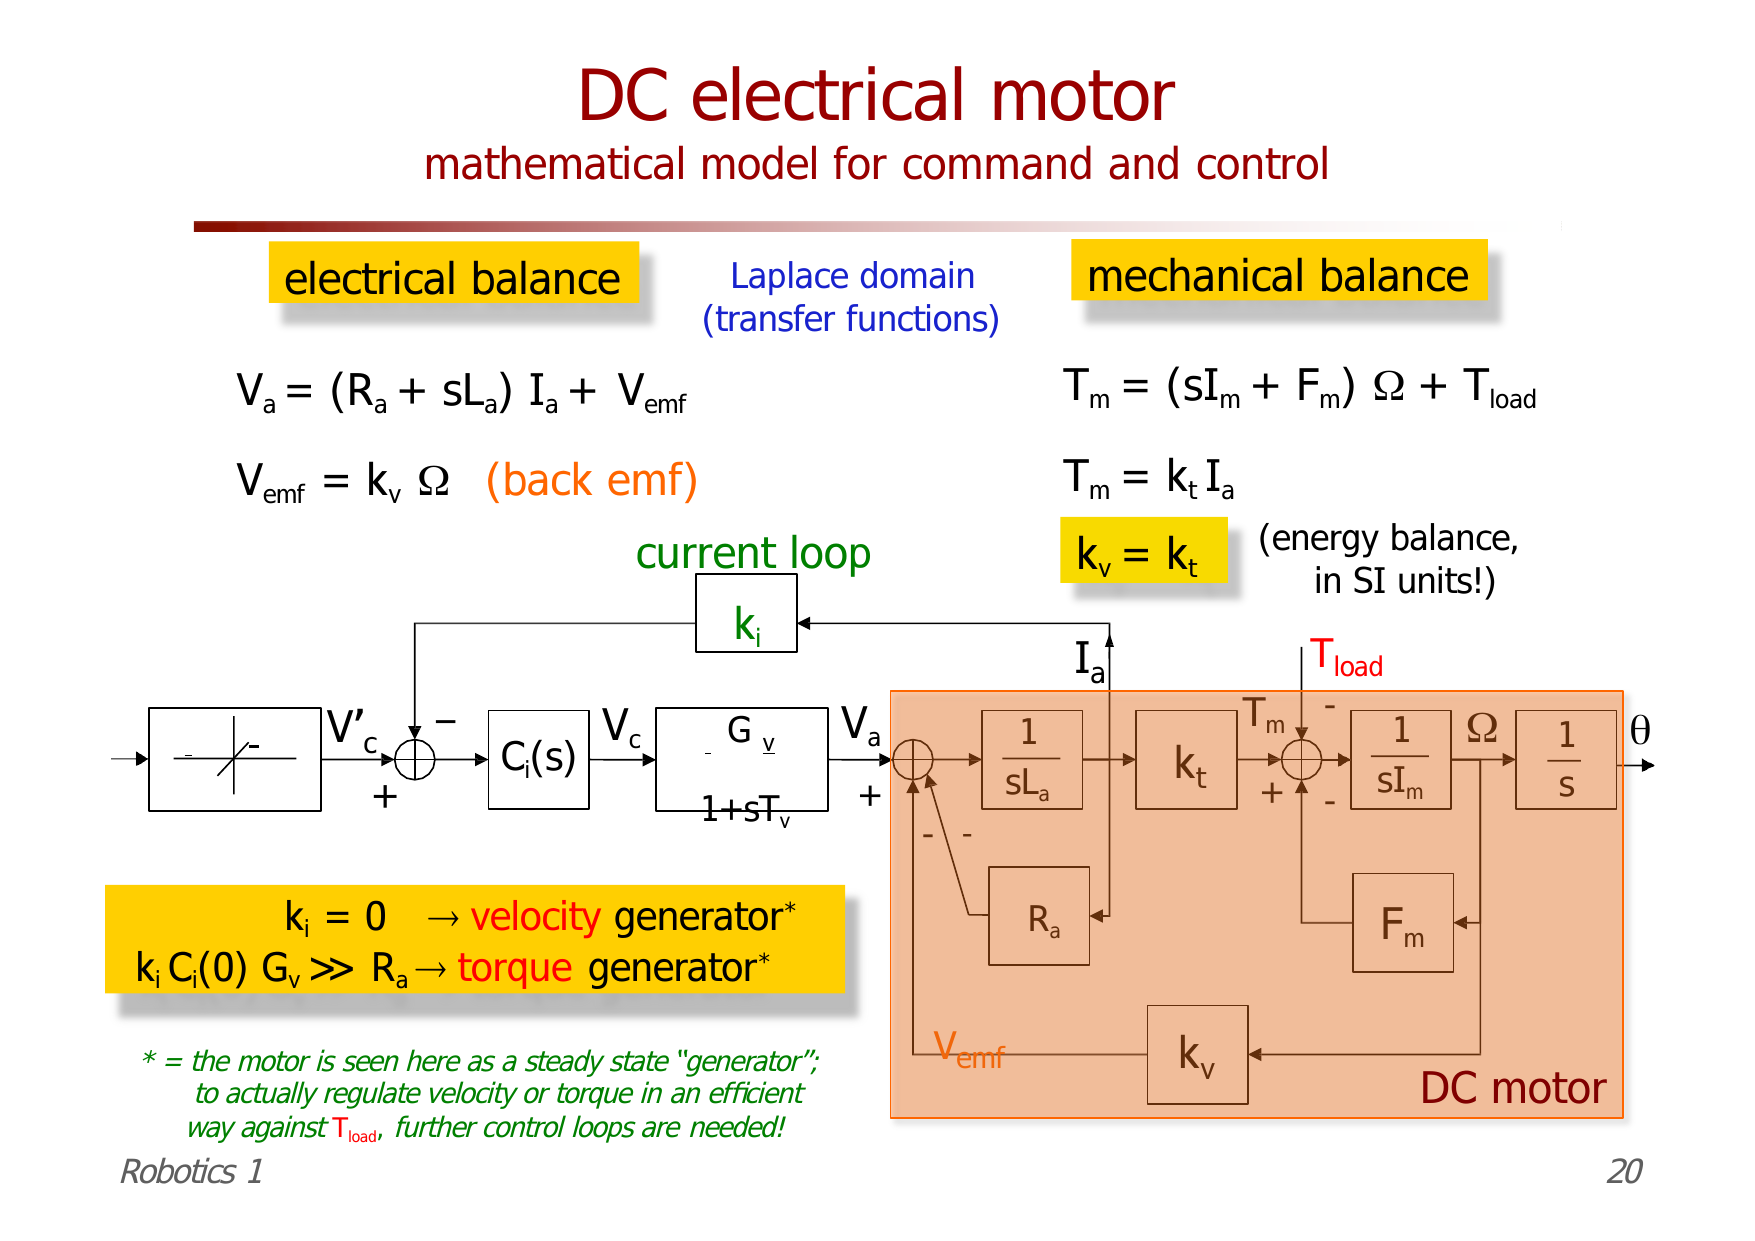

# DC electrical motor
mathematical model for command and control

mechanical balance

electrical balance

Laplace domain  (transfer functions)
Tm = (sIm + Fm) Ω + Tload
Tm = kt Ia
Va = (Ra + sLa) Ia + Vemf
Vemf  = kv Ω	(back emf)
current loop
(energy balance,  in SI units!)

kv = kt

ki

T
I

load
a
Va
+
-
Tm

Vc
Ω
 		V’
−
θ
G
1
1

1

c
+

 	v
1+sTv
Ci(s)
k

sIm

sLa
t

s

+

-

-	-

ki = 0	→ velocity generator*  ki Ci(0) Gv ≫ Ra → torque generator*

Fm
Ra

Vemf

k
* = the motor is seen here as a steady state “generator”;  to actually regulate velocity or torque in an efficient  way against Tload, further control loops are needed!
v
DC motor
Robotics 1
20